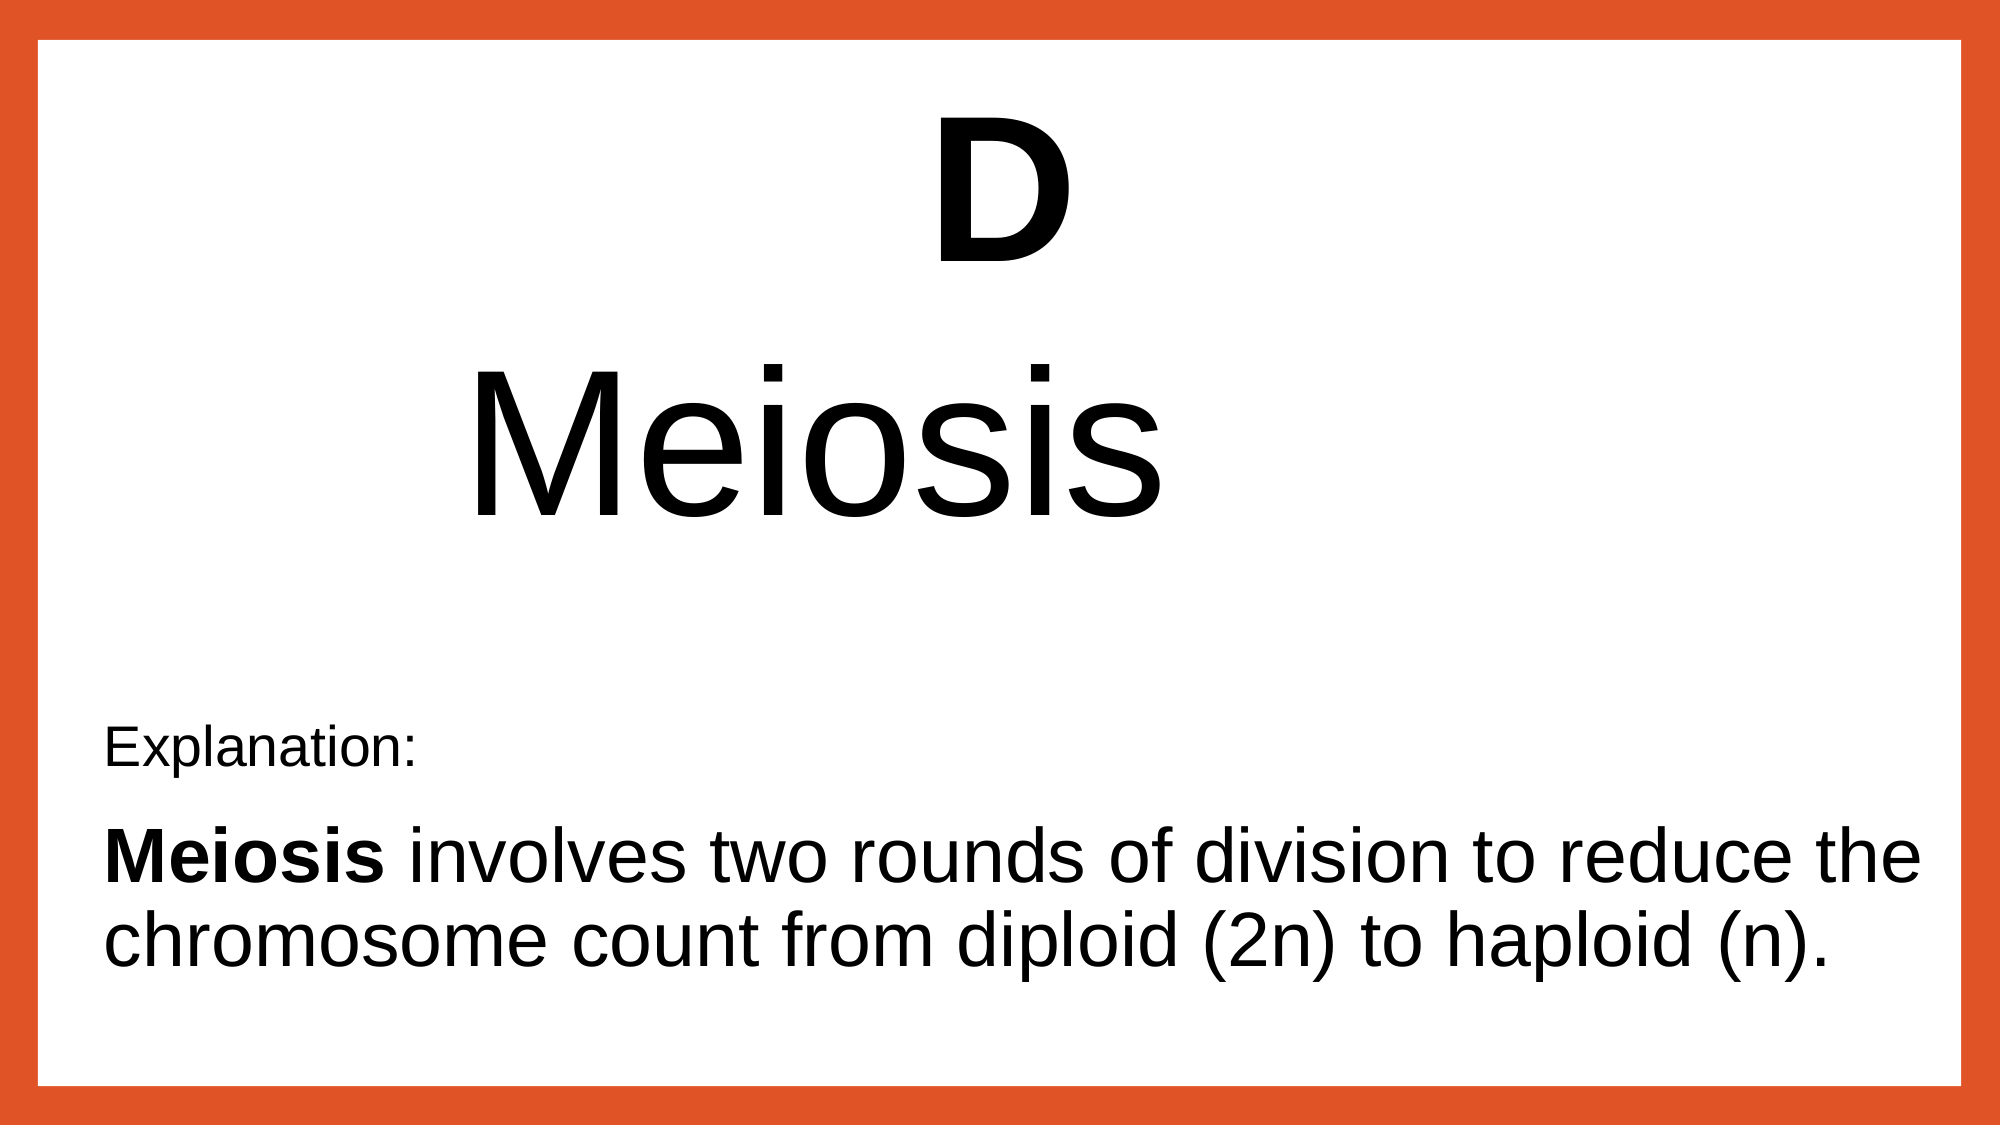

D
Meiosis

Explanation:
Meiosis involves two rounds of division to reduce the chromosome count from diploid (2n) to haploid (n).